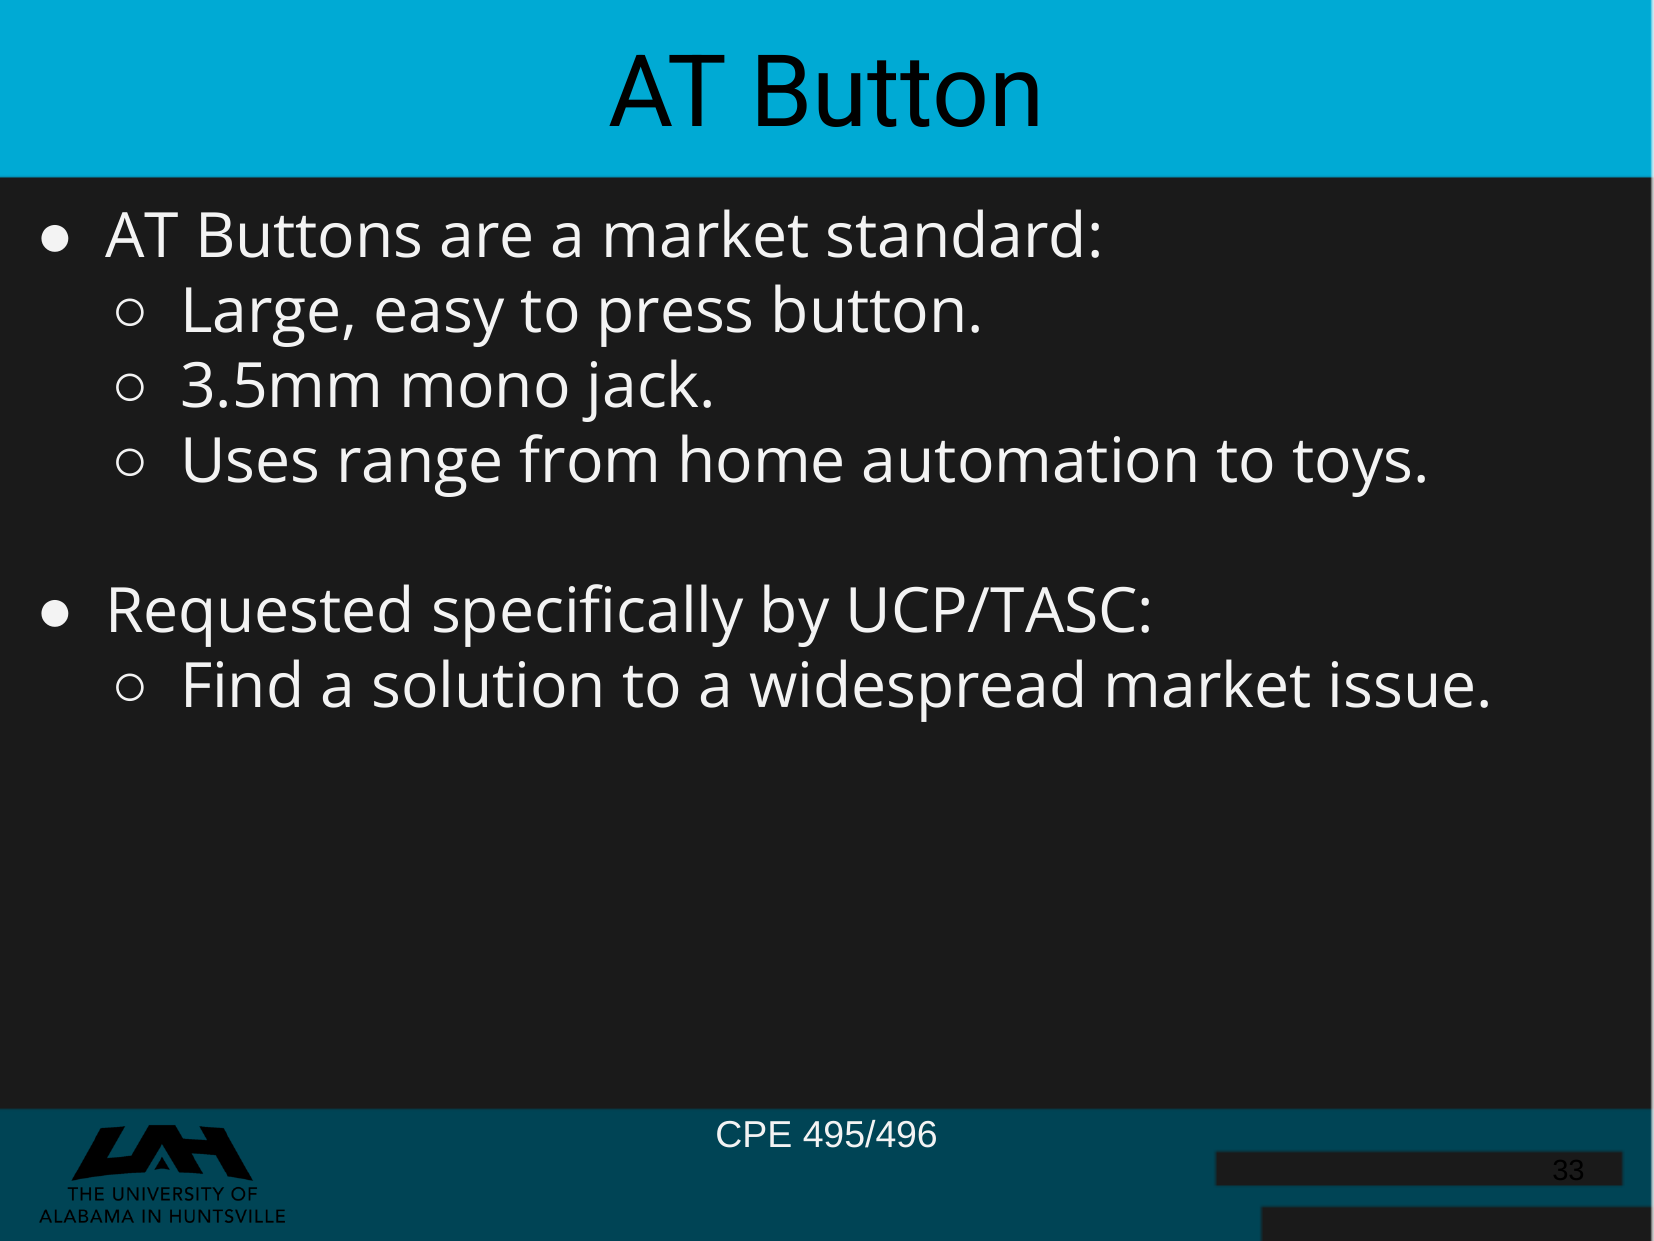

AT Button
AT Buttons are a market standard:
Large, easy to press button.
3.5mm mono jack.
Uses range from home automation to toys.

Requested specifically by UCP/TASC:
Find a solution to a widespread market issue.
33